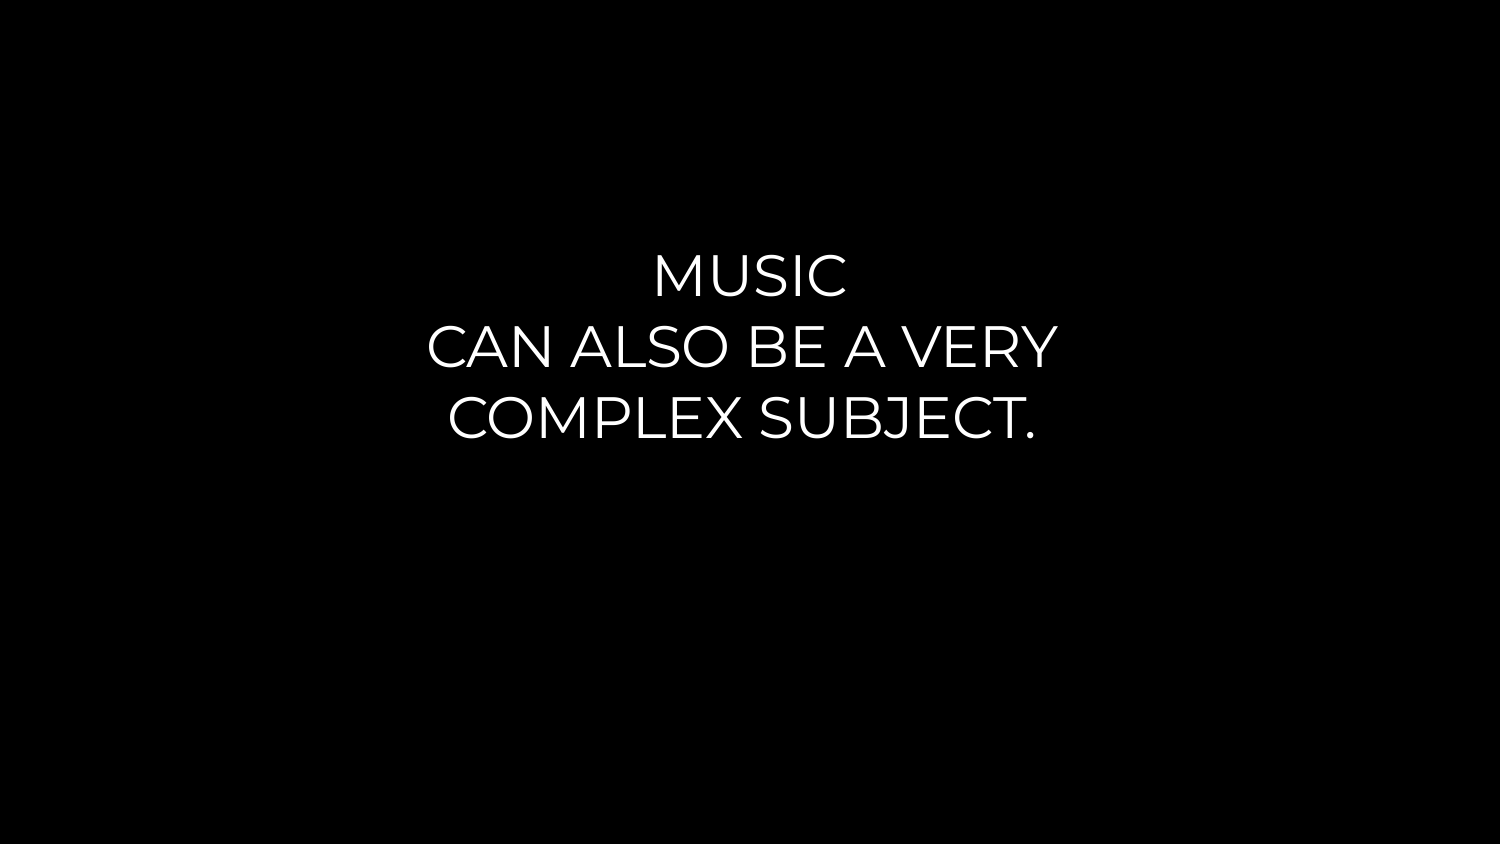

# MUSIC
CAN ALSO BE A VERY
COMPLEX SUBJECT.